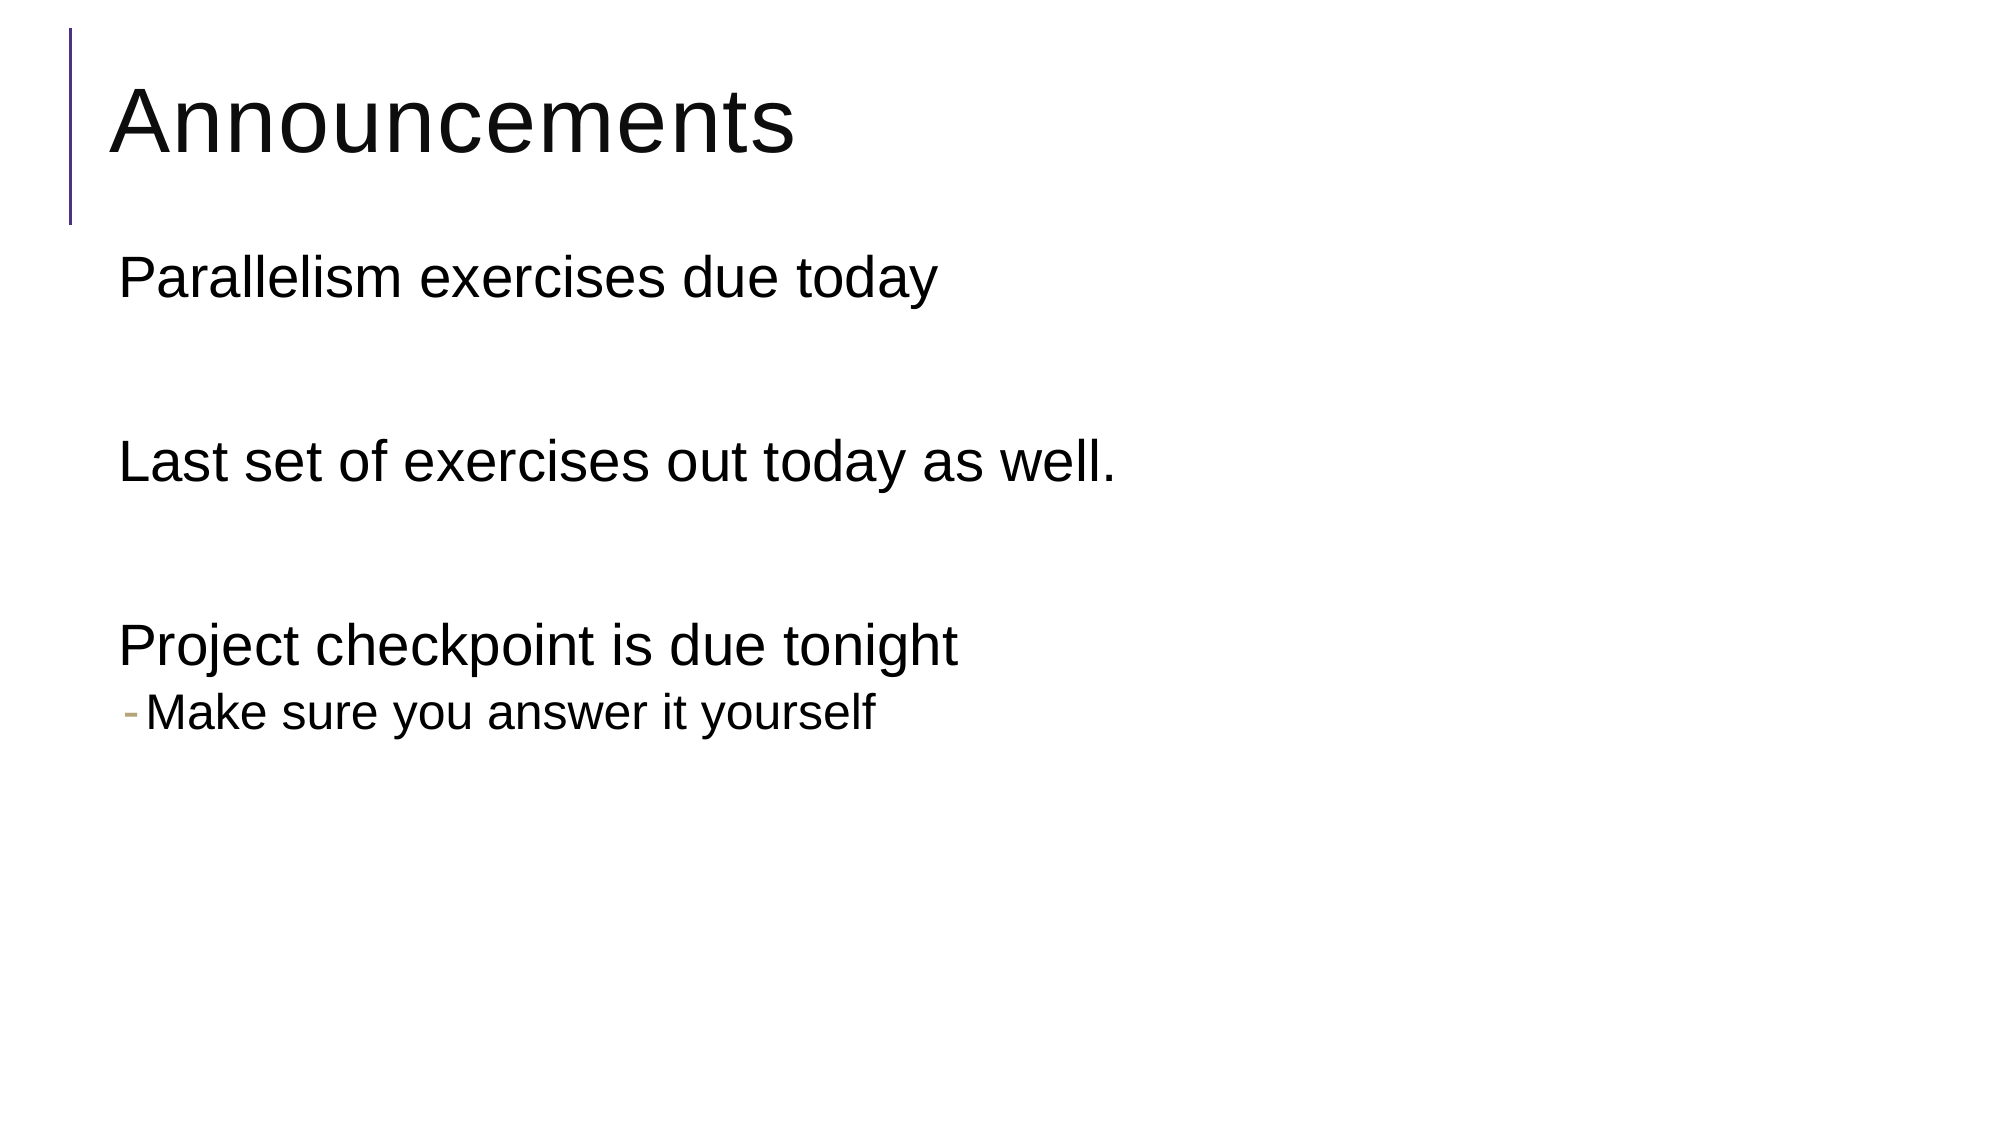

# Announcements
Parallelism exercises due today

Last set of exercises out today as well.

Project checkpoint is due tonight
Make sure you answer it yourself